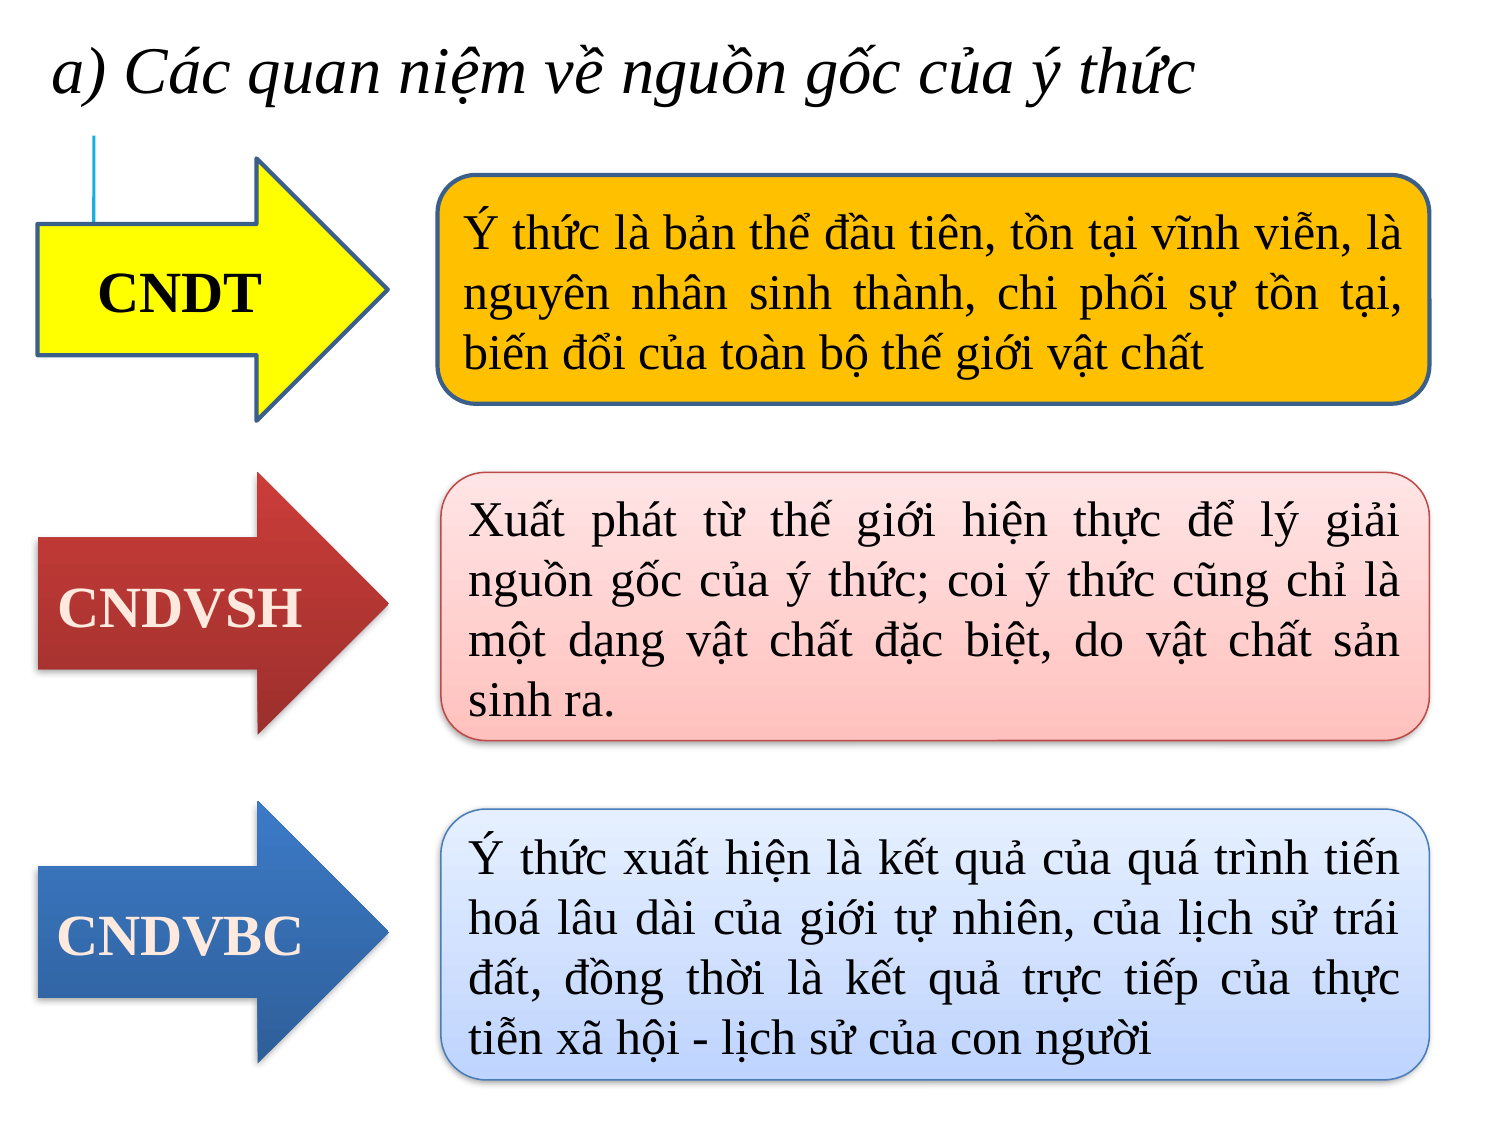

# a) Các quan niệm về nguồn gốc của ý thức
CNDT
Ý thức là bản thể đầu tiên, tồn tại vĩnh viễn, là nguyên nhân sinh thành, chi phối sự tồn tại, biến đổi của toàn bộ thế giới vật chất
CNDVSH
Xuất phát từ thế giới hiện thực để lý giải nguồn gốc của ý thức; coi ý thức cũng chỉ là một dạng vật chất đặc biệt, do vật chất sản sinh ra.
CNDVBC
Ý thức xuất hiện là kết quả của quá trình tiến hoá lâu dài của giới tự nhiên, của lịch sử trái đất, đồng thời là kết quả trực tiếp của thực tiễn xã hội - lịch sử của con người
26